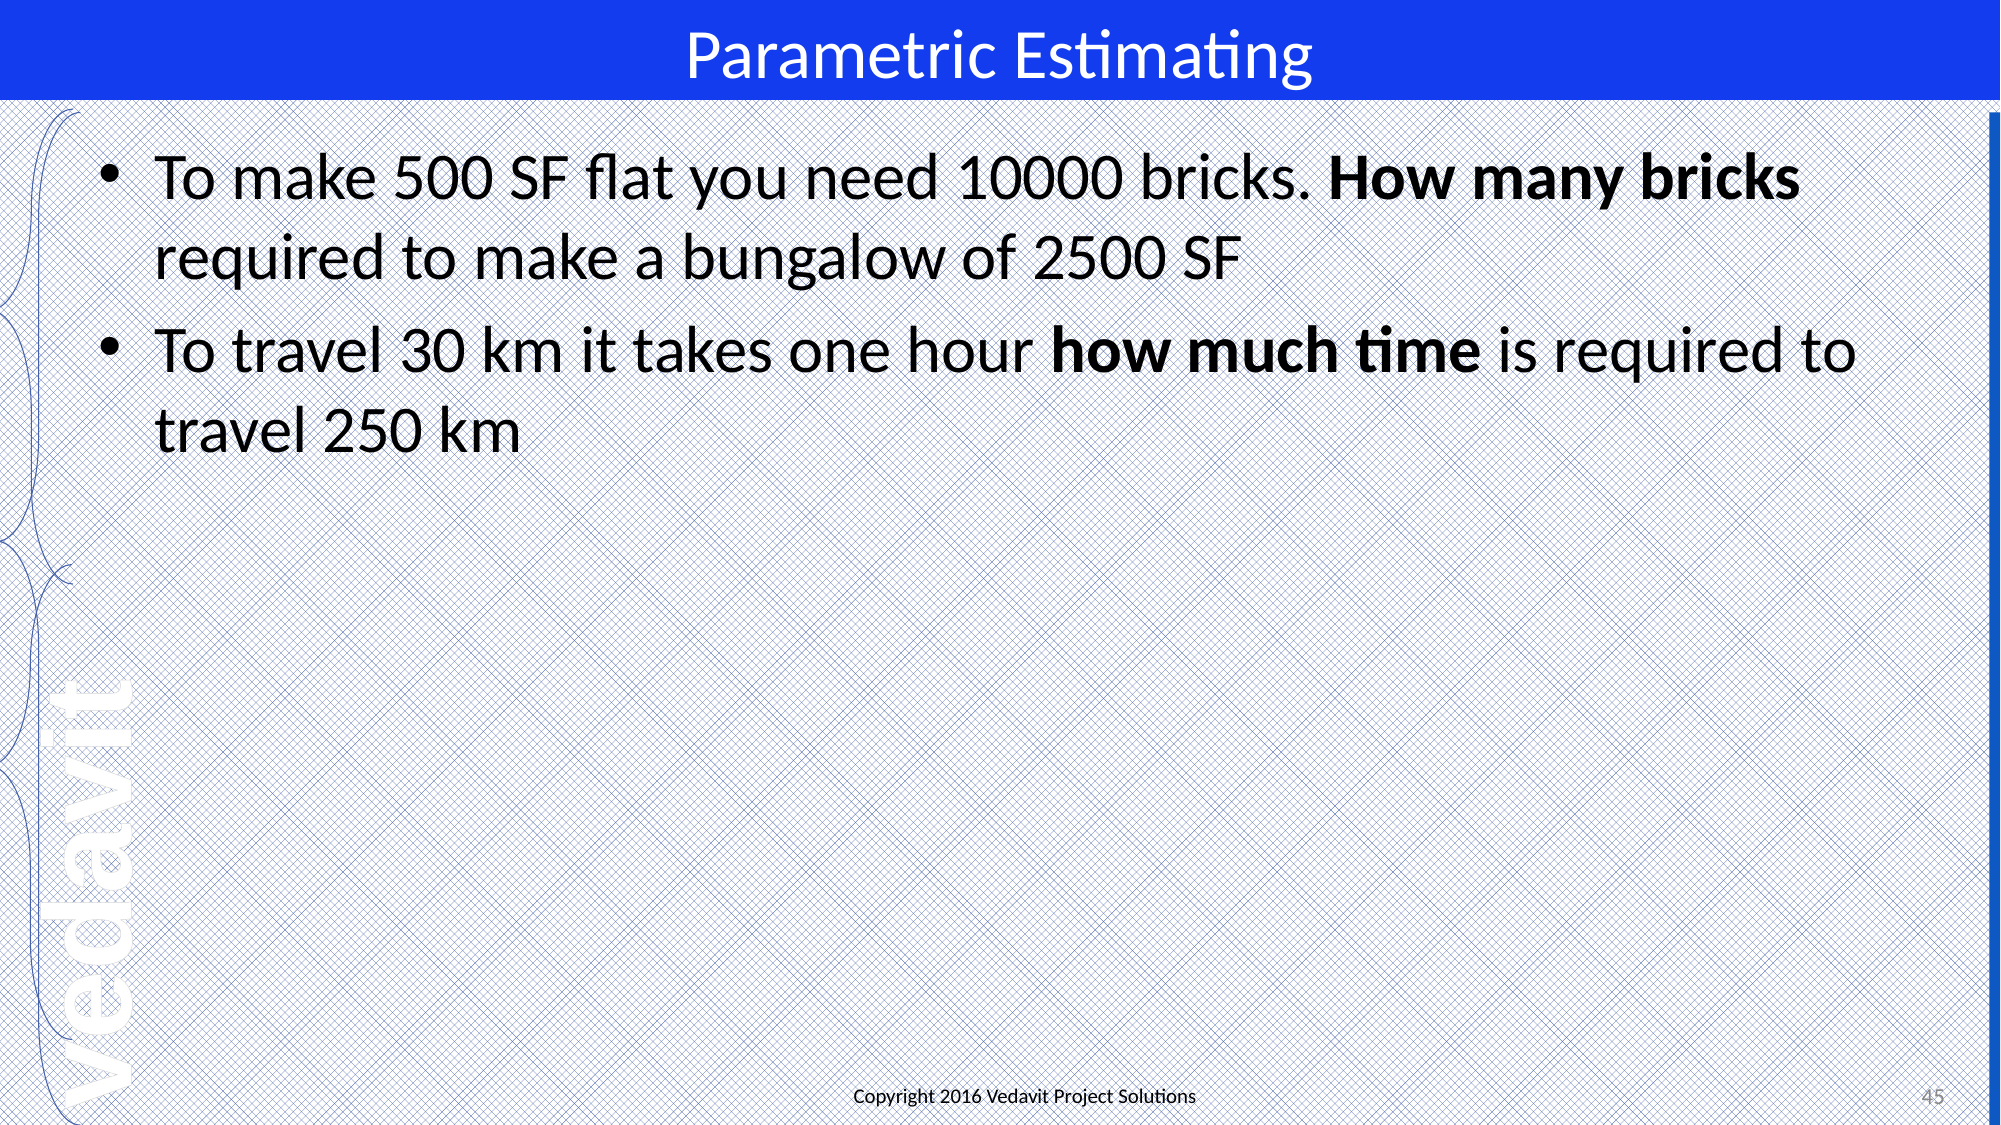

# Parametric Estimating

To make 500 SF flat you need 10000 bricks. How many bricks required to make a bungalow of 2500 SF
To travel 30 km it takes one hour how much time is required to travel 250 km

45